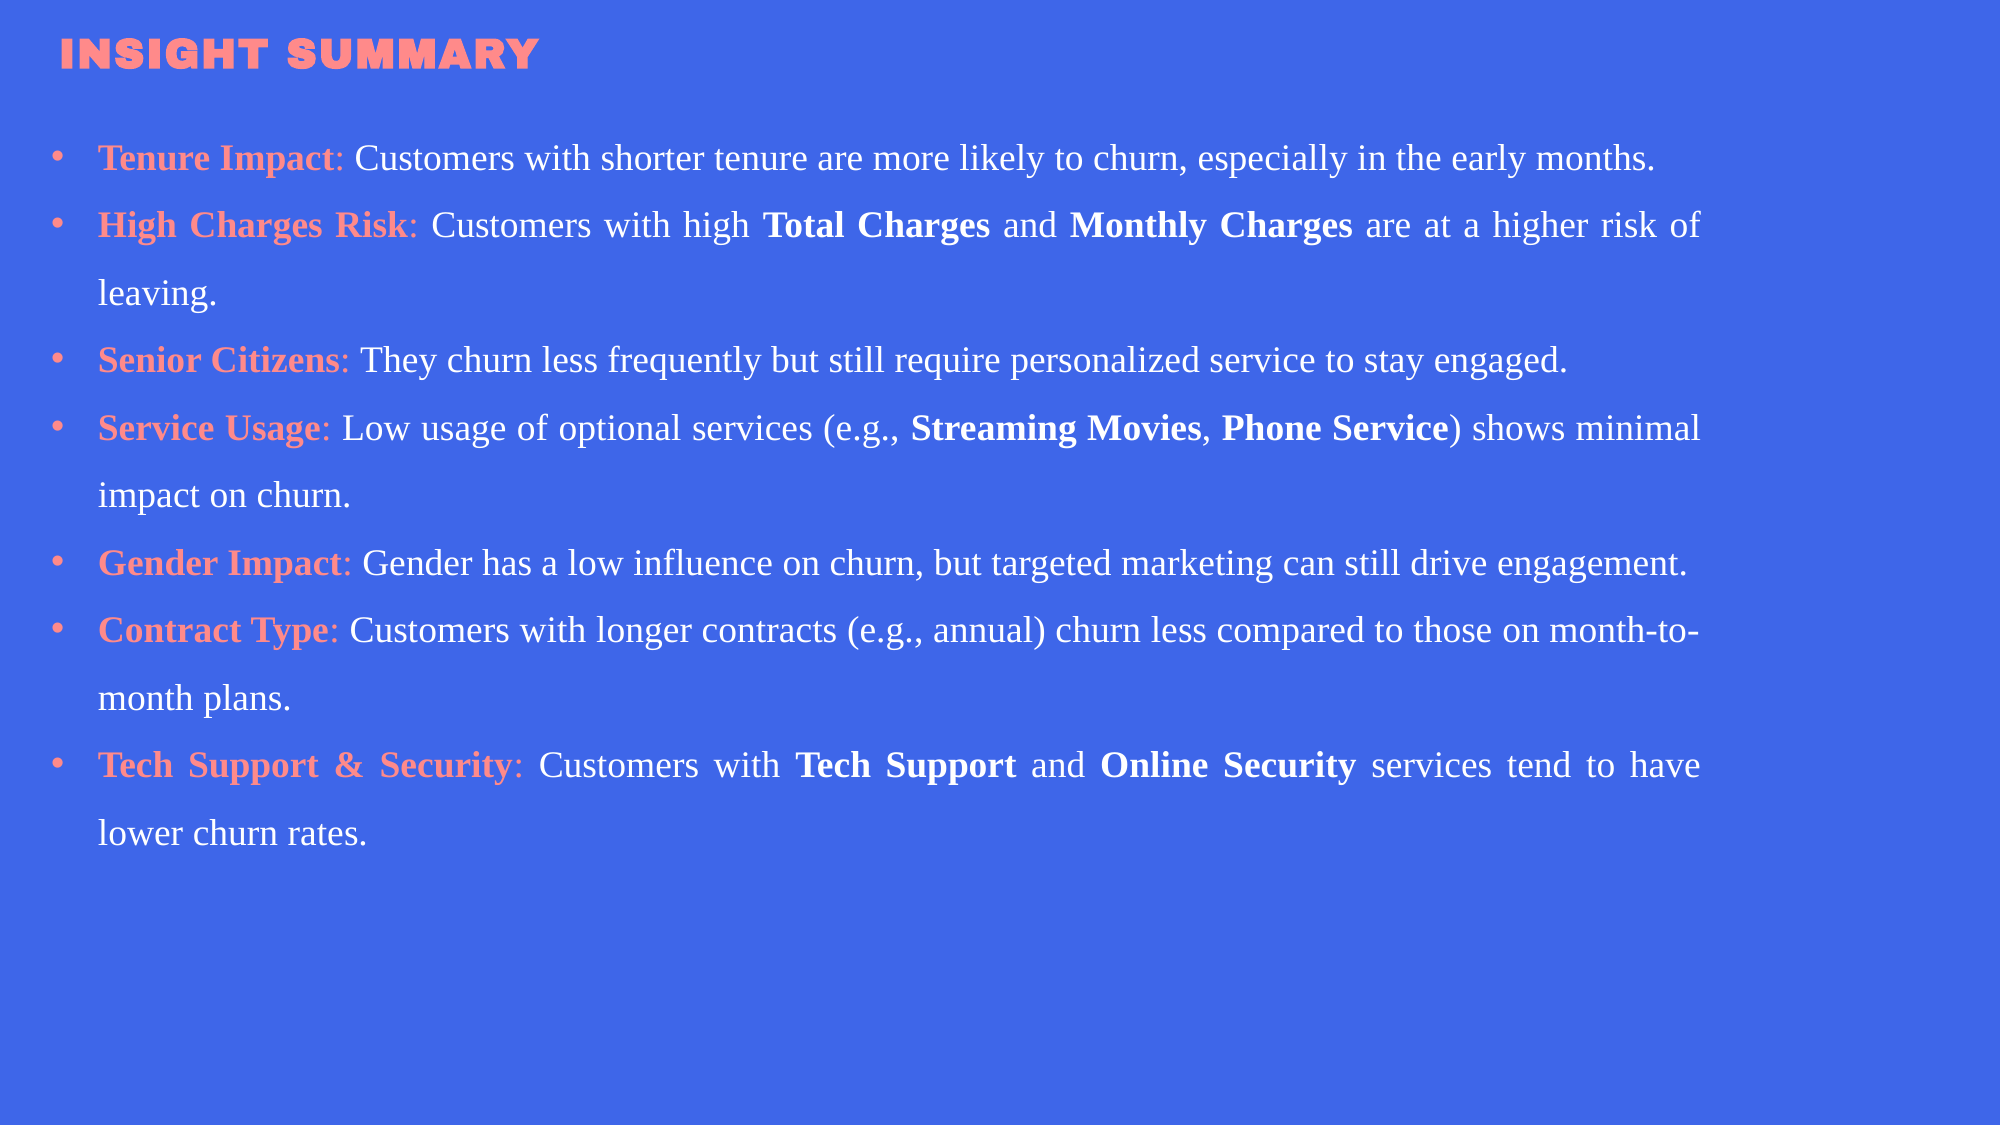

# INSIGHT SUMMARY
Tenure Impact: Customers with shorter tenure are more likely to churn, especially in the early months.
High Charges Risk: Customers with high Total Charges and Monthly Charges are at a higher risk of leaving.
Senior Citizens: They churn less frequently but still require personalized service to stay engaged.
Service Usage: Low usage of optional services (e.g., Streaming Movies, Phone Service) shows minimal impact on churn.
Gender Impact: Gender has a low influence on churn, but targeted marketing can still drive engagement.
Contract Type: Customers with longer contracts (e.g., annual) churn less compared to those on month-to-month plans.
Tech Support & Security: Customers with Tech Support and Online Security services tend to have lower churn rates.